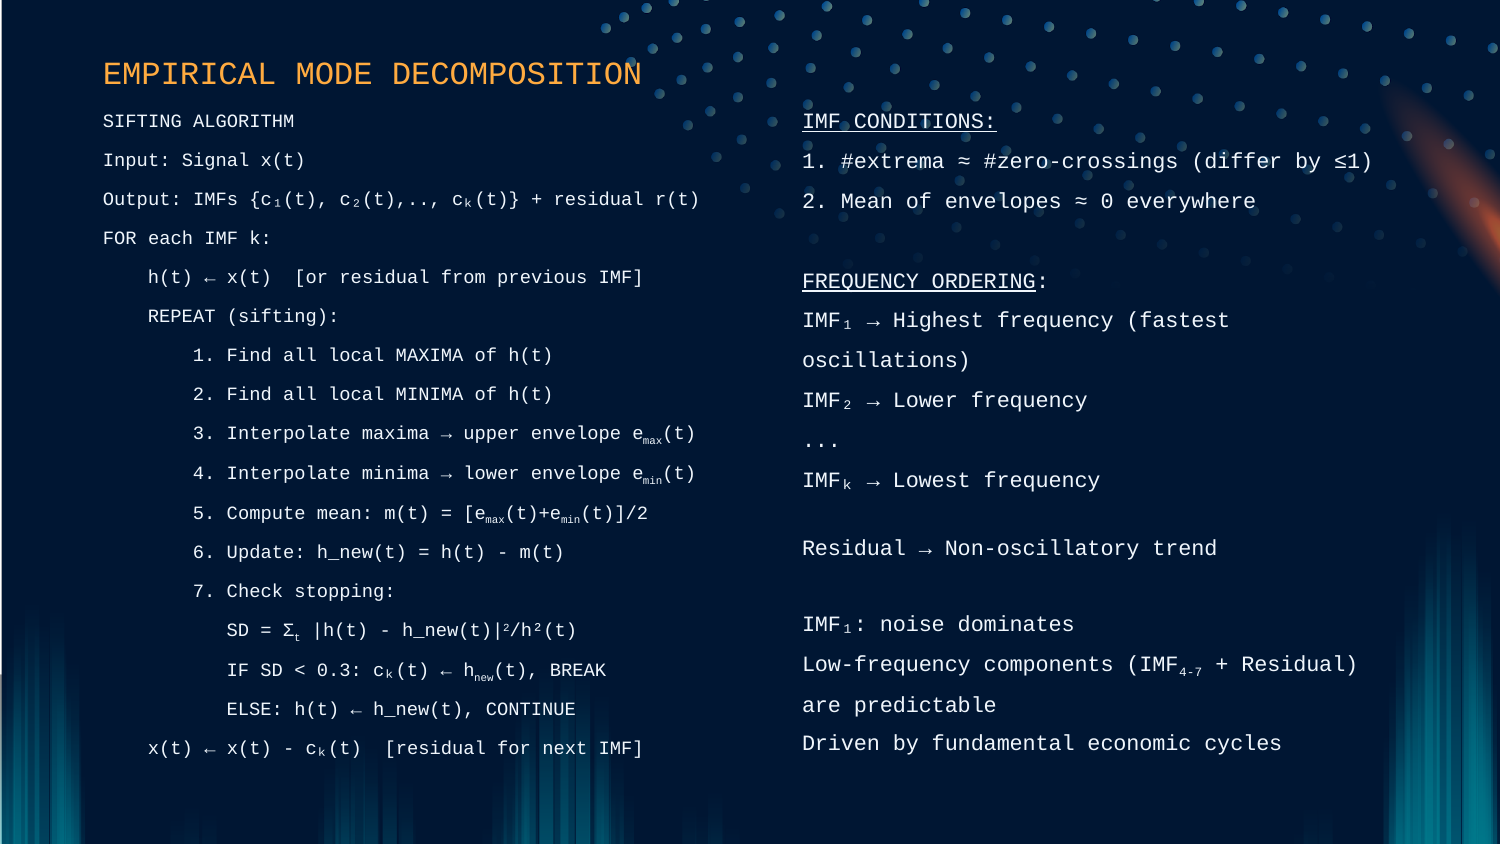

# EMPIRICAL MODE DECOMPOSITION
SIFTING ALGORITHM
Input: Signal x(t)
Output: IMFs {c₁(t), c₂(t),.., cₖ(t)} + residual r(t)
FOR each IMF k:
    h(t) ← x(t)  [or residual from previous IMF]
    REPEAT (sifting):
        1. Find all local MAXIMA of h(t)
        2. Find all local MINIMA of h(t)
        3. Interpolate maxima → upper envelope emax(t)
        4. Interpolate minima → lower envelope emin(t)
        5. Compute mean: m(t) = [emax(t)+emin(t)]/2
        6. Update: h_new(t) = h(t) - m(t)
        7. Check stopping:
           SD = Σt |h(t) - h_new(t)|2/h²(t)
           IF SD < 0.3: cₖ(t) ← hnew(t), BREAK
           ELSE: h(t) ← h_new(t), CONTINUE
    x(t) ← x(t) - cₖ(t)  [residual for next IMF]

IMF CONDITIONS:
1. #extrema ≈ #zero-crossings (differ by ≤1)
2. Mean of envelopes ≈ 0 everywhere

FREQUENCY ORDERING:
IMF₁ → Highest frequency (fastest
oscillations)
IMF₂ → Lower frequency
...
IMFₖ → Lowest frequency
Residual → Non-oscillatory trend

IMF₁: noise dominates
Low-frequency components (IMF4-7 + Residual) are predictable
Driven by fundamental economic cycles